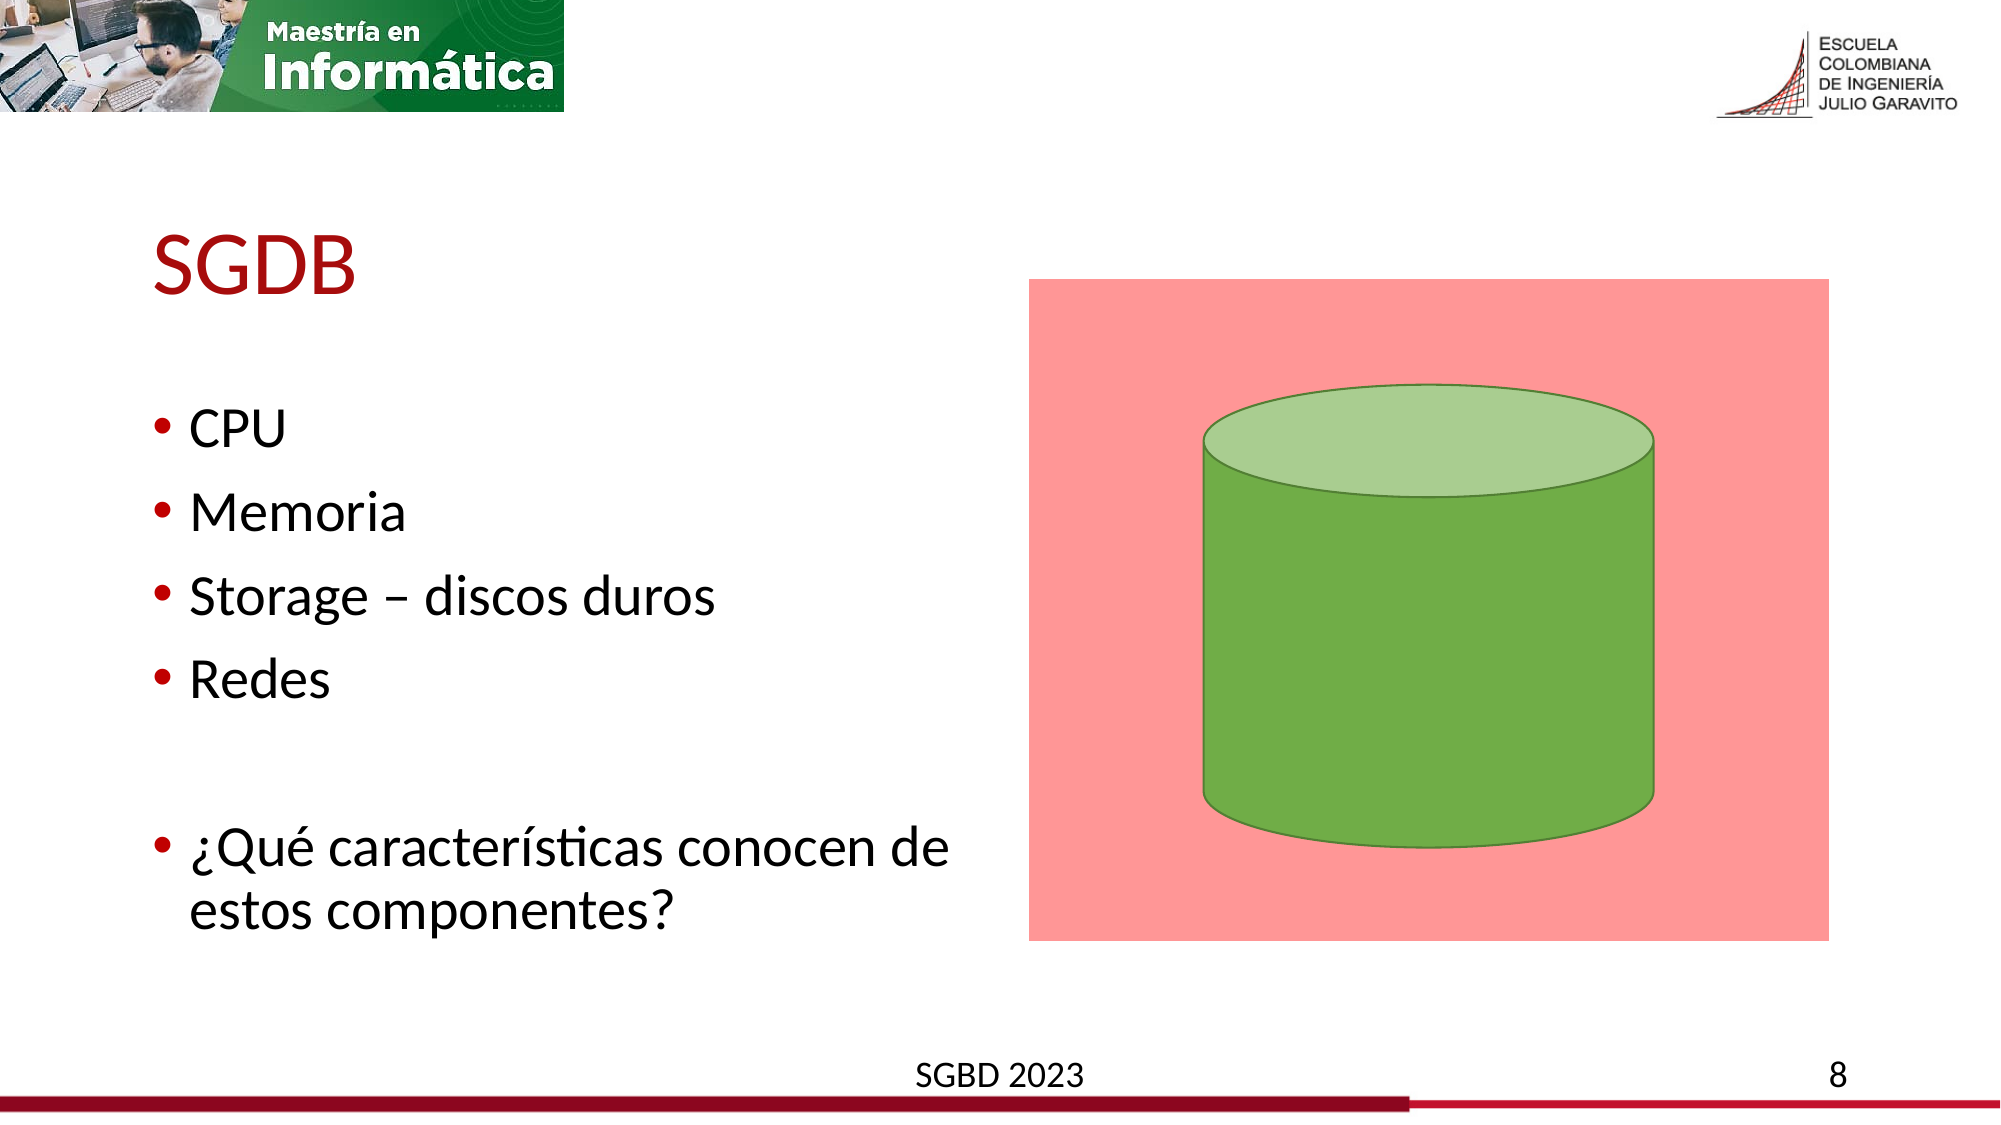

# SGDB

CPU
Memoria
Storage – discos duros
Redes

¿Qué características conocen de estos componentes?
SGBD 2023
8